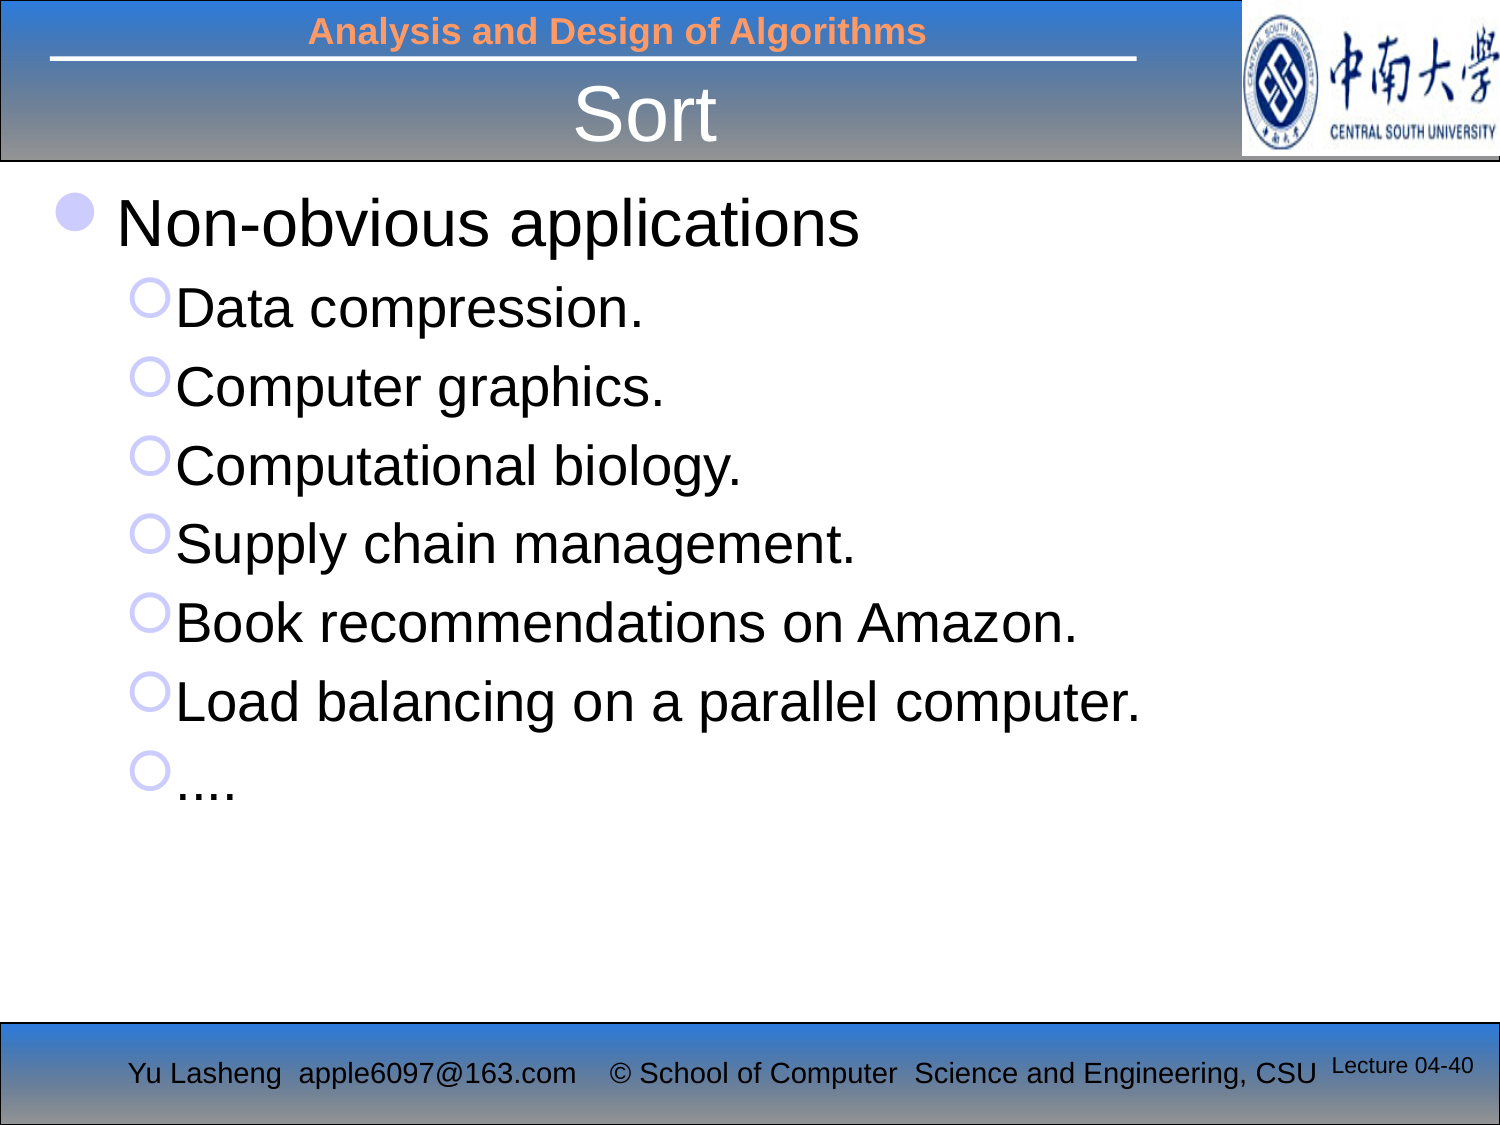

# Sort
Non-obvious applications
Data compression.
Computer graphics.
Computational biology.
Supply chain management.
Book recommendations on Amazon.
Load balancing on a parallel computer.
....

Lecture 04-40